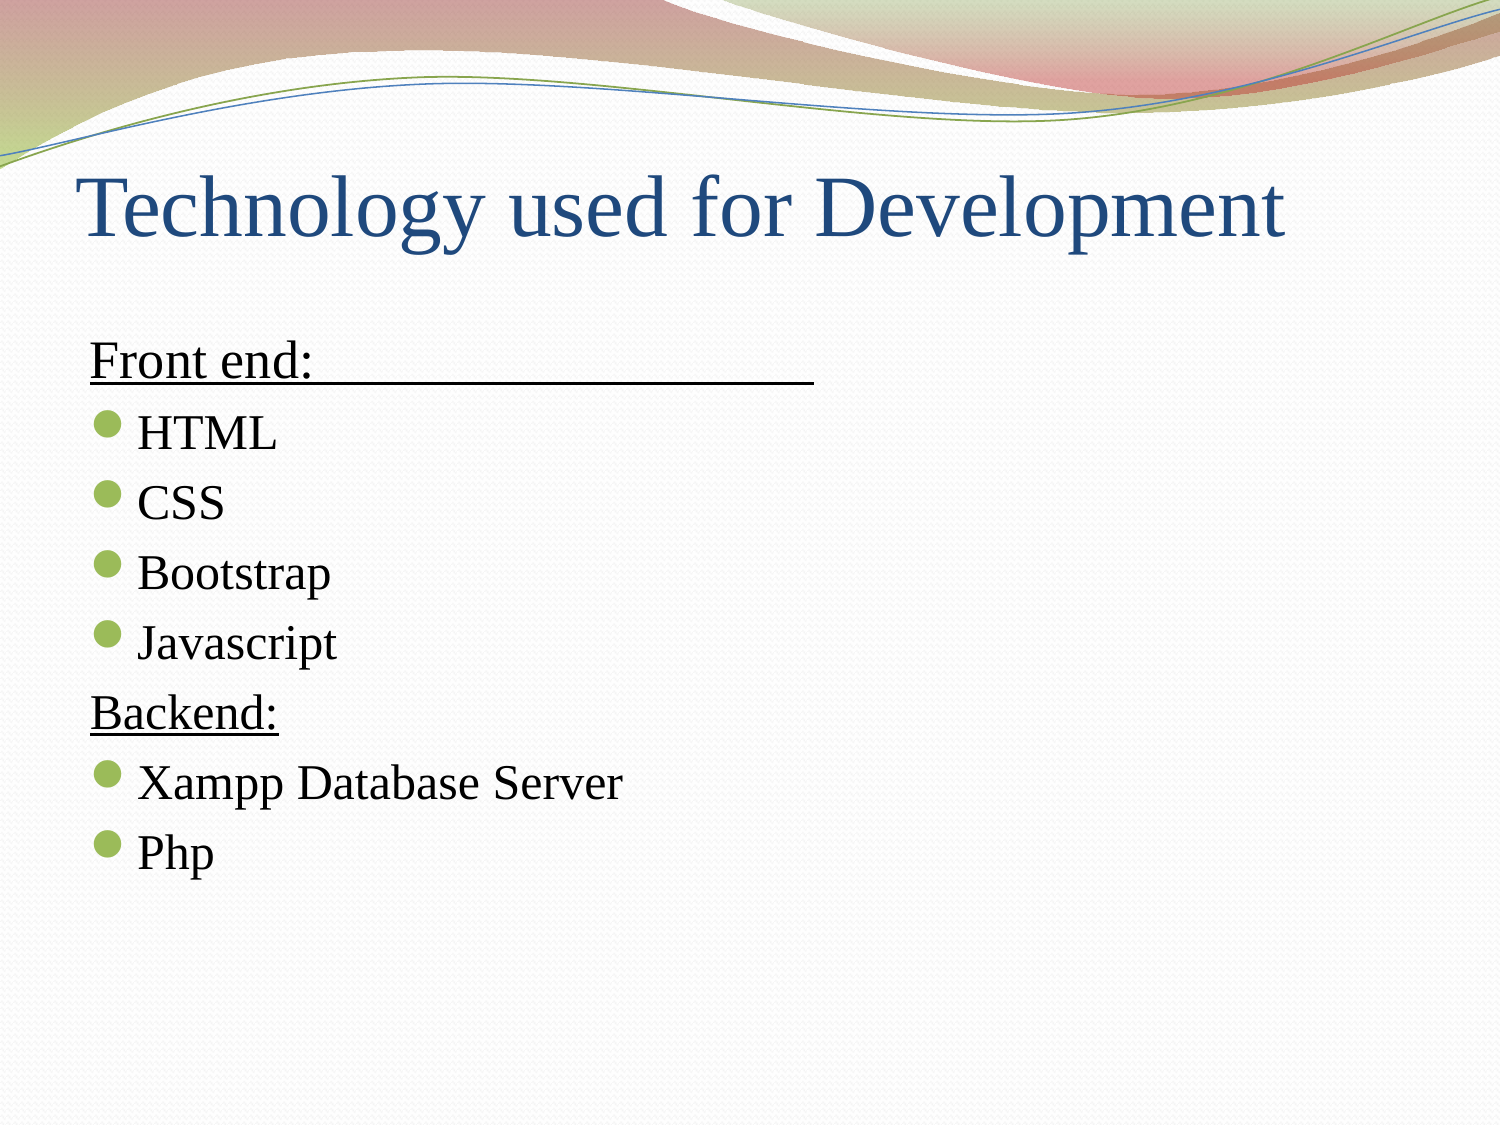

# Technology used for Development
Front end:
HTML
CSS
Bootstrap
Javascript
Backend:
Xampp Database Server
Php